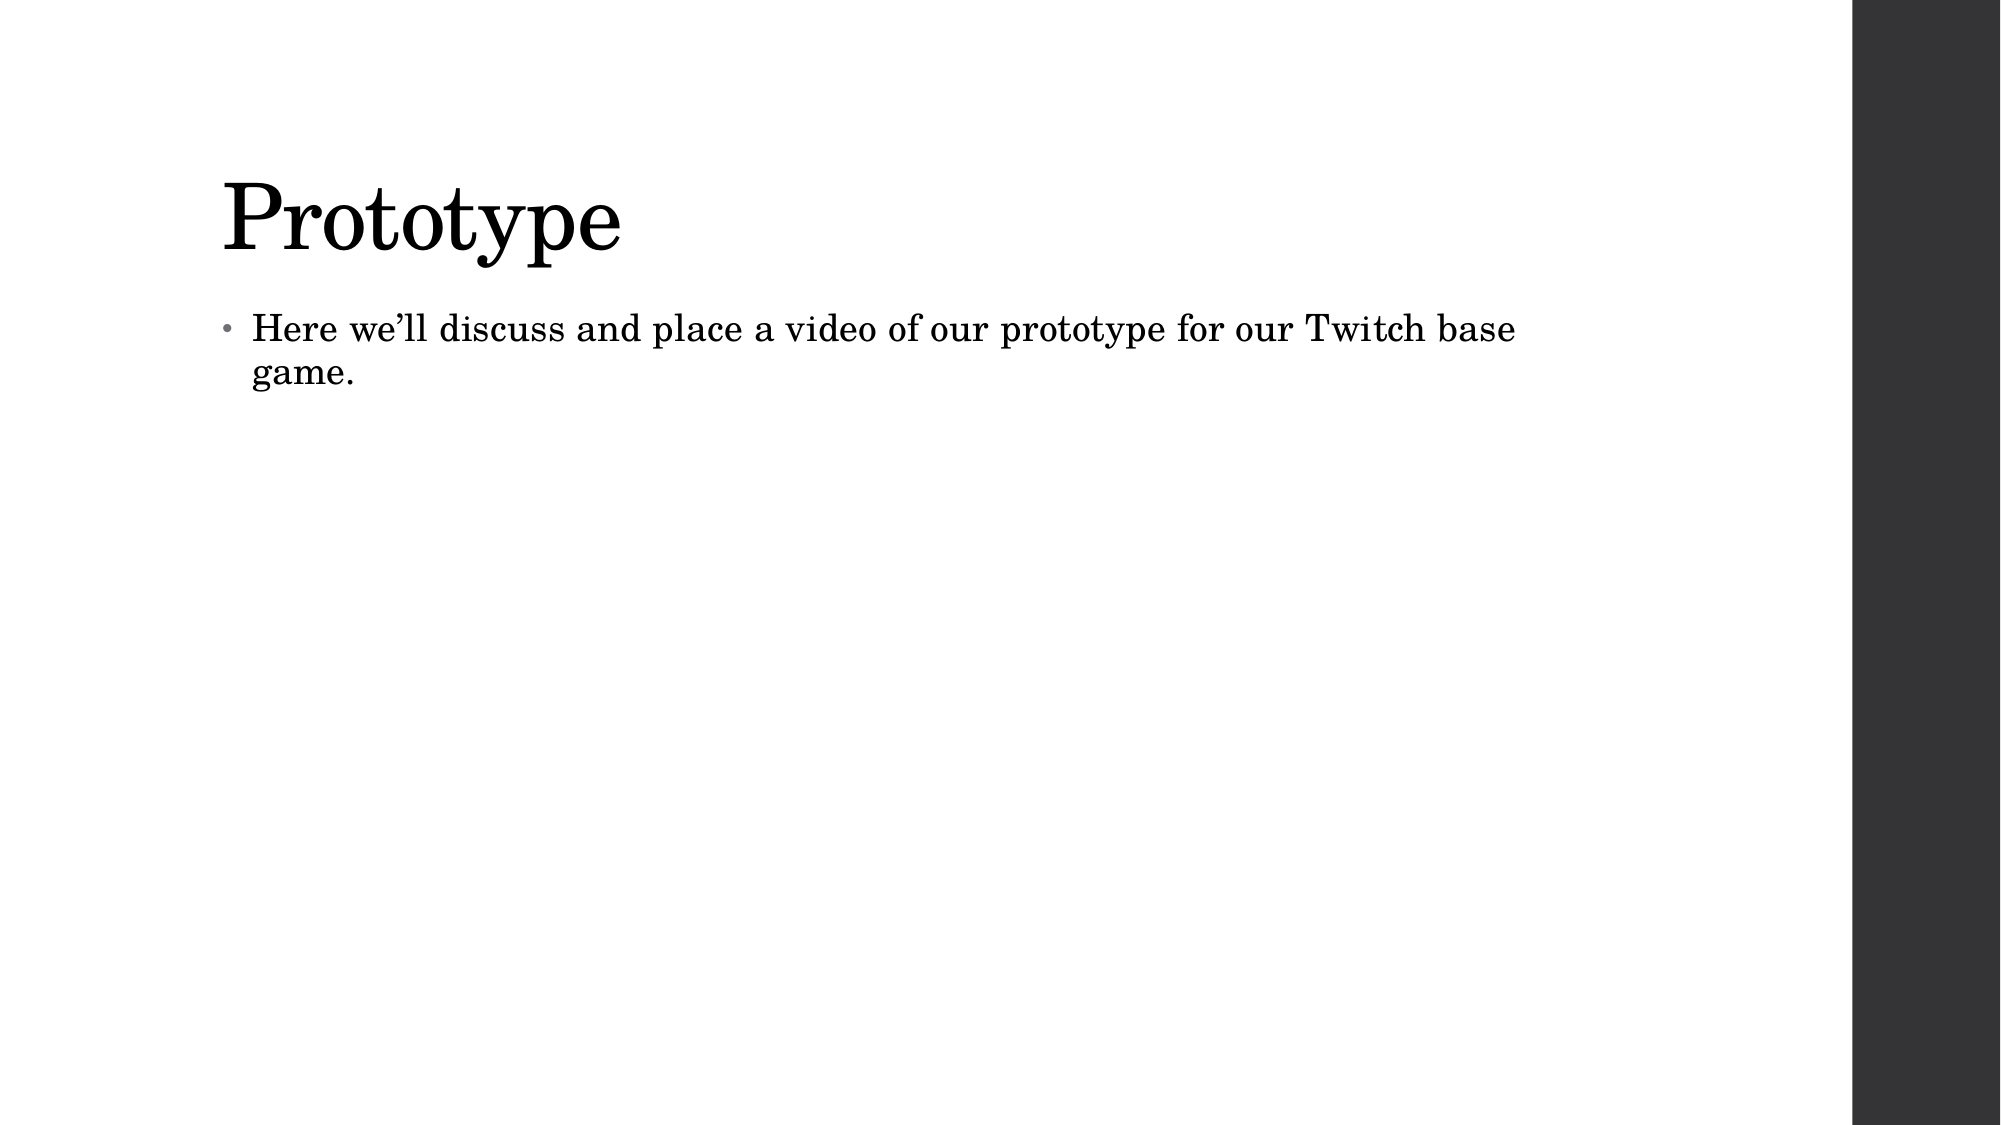

# Prototype
Here we’ll discuss and place a video of our prototype for our Twitch base game.